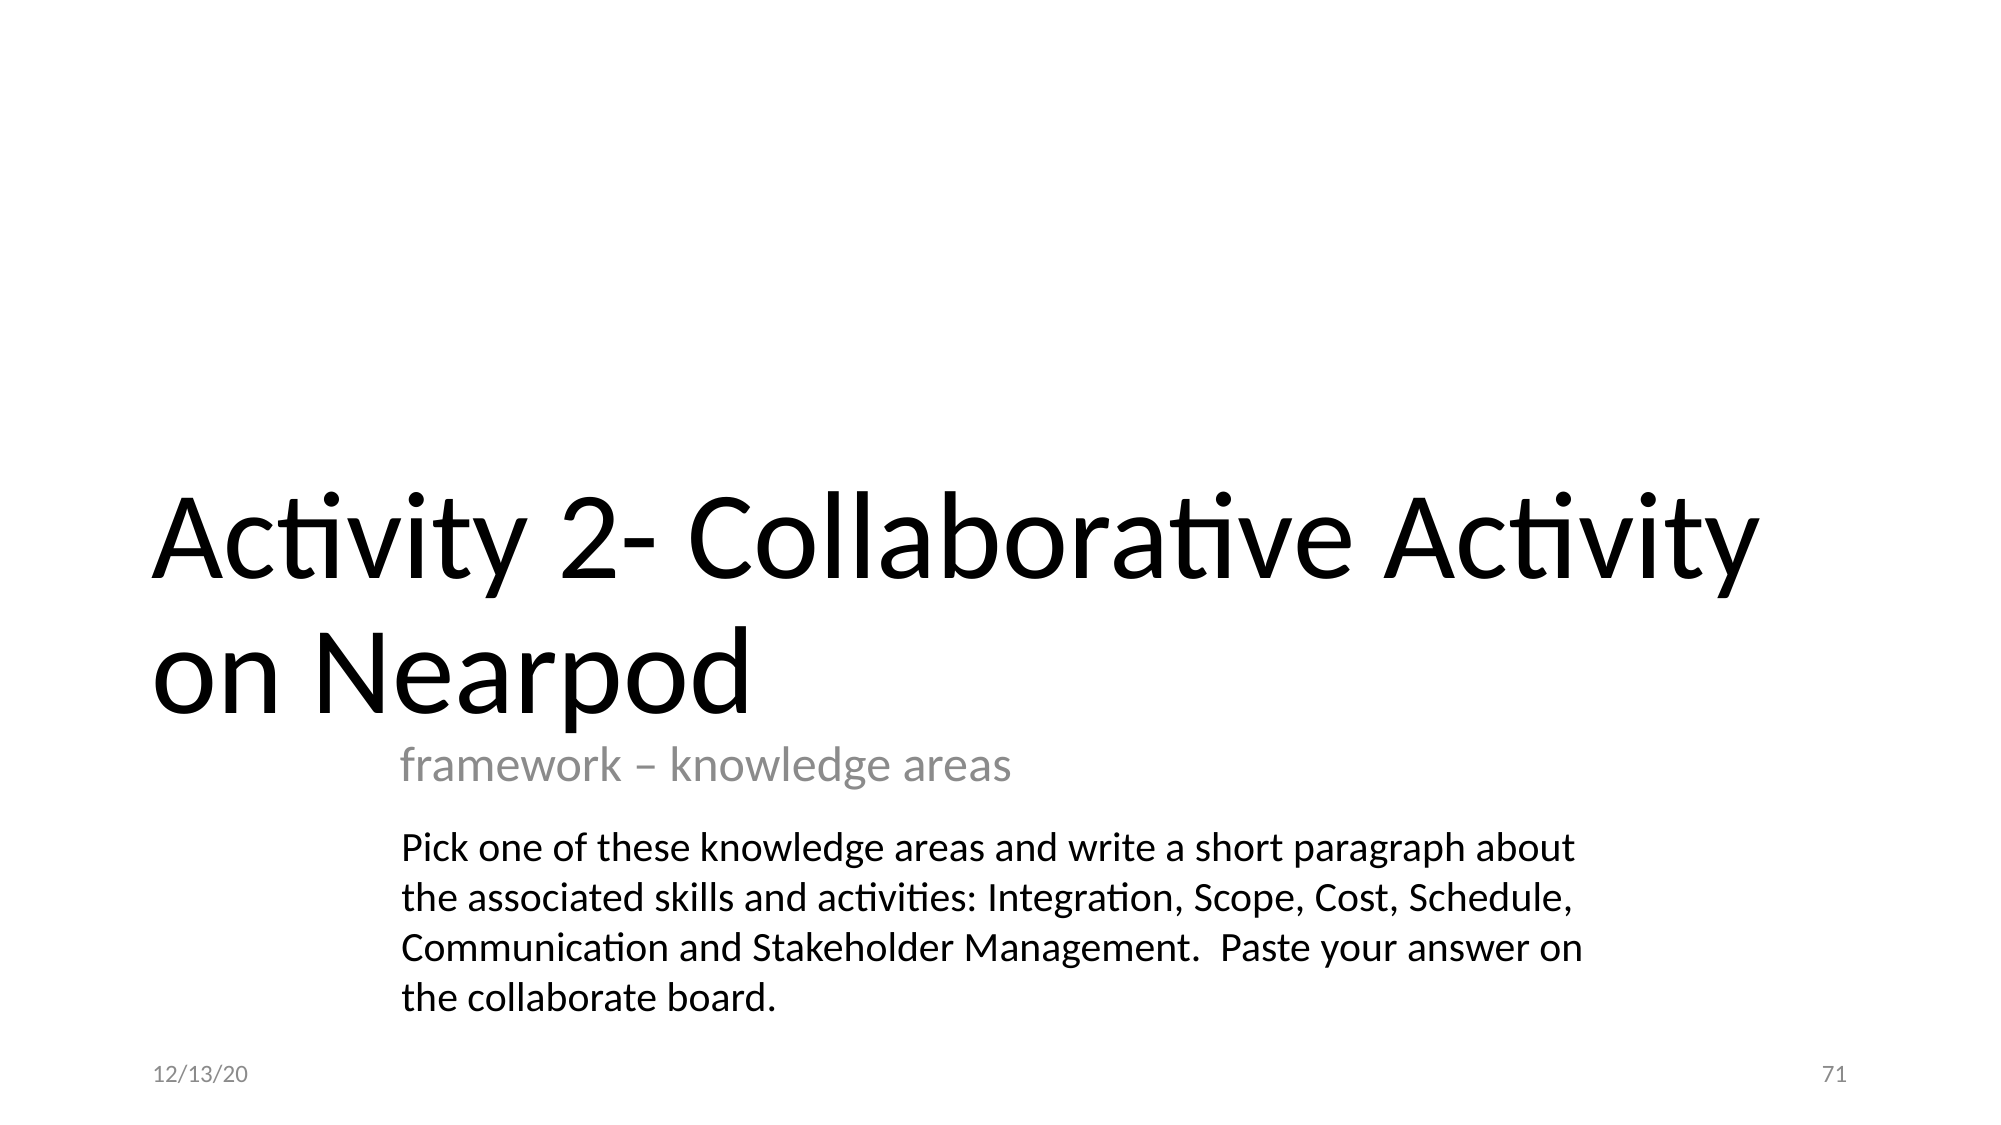

# Activity 2- Collaborative Activity on Nearpod
framework – knowledge areas
Pick one of these knowledge areas and write a short paragraph about the associated skills and activities: Integration, Scope, Cost, Schedule, Communication and Stakeholder Management.  Paste your answer on the collaborate board.

12/13/20
71